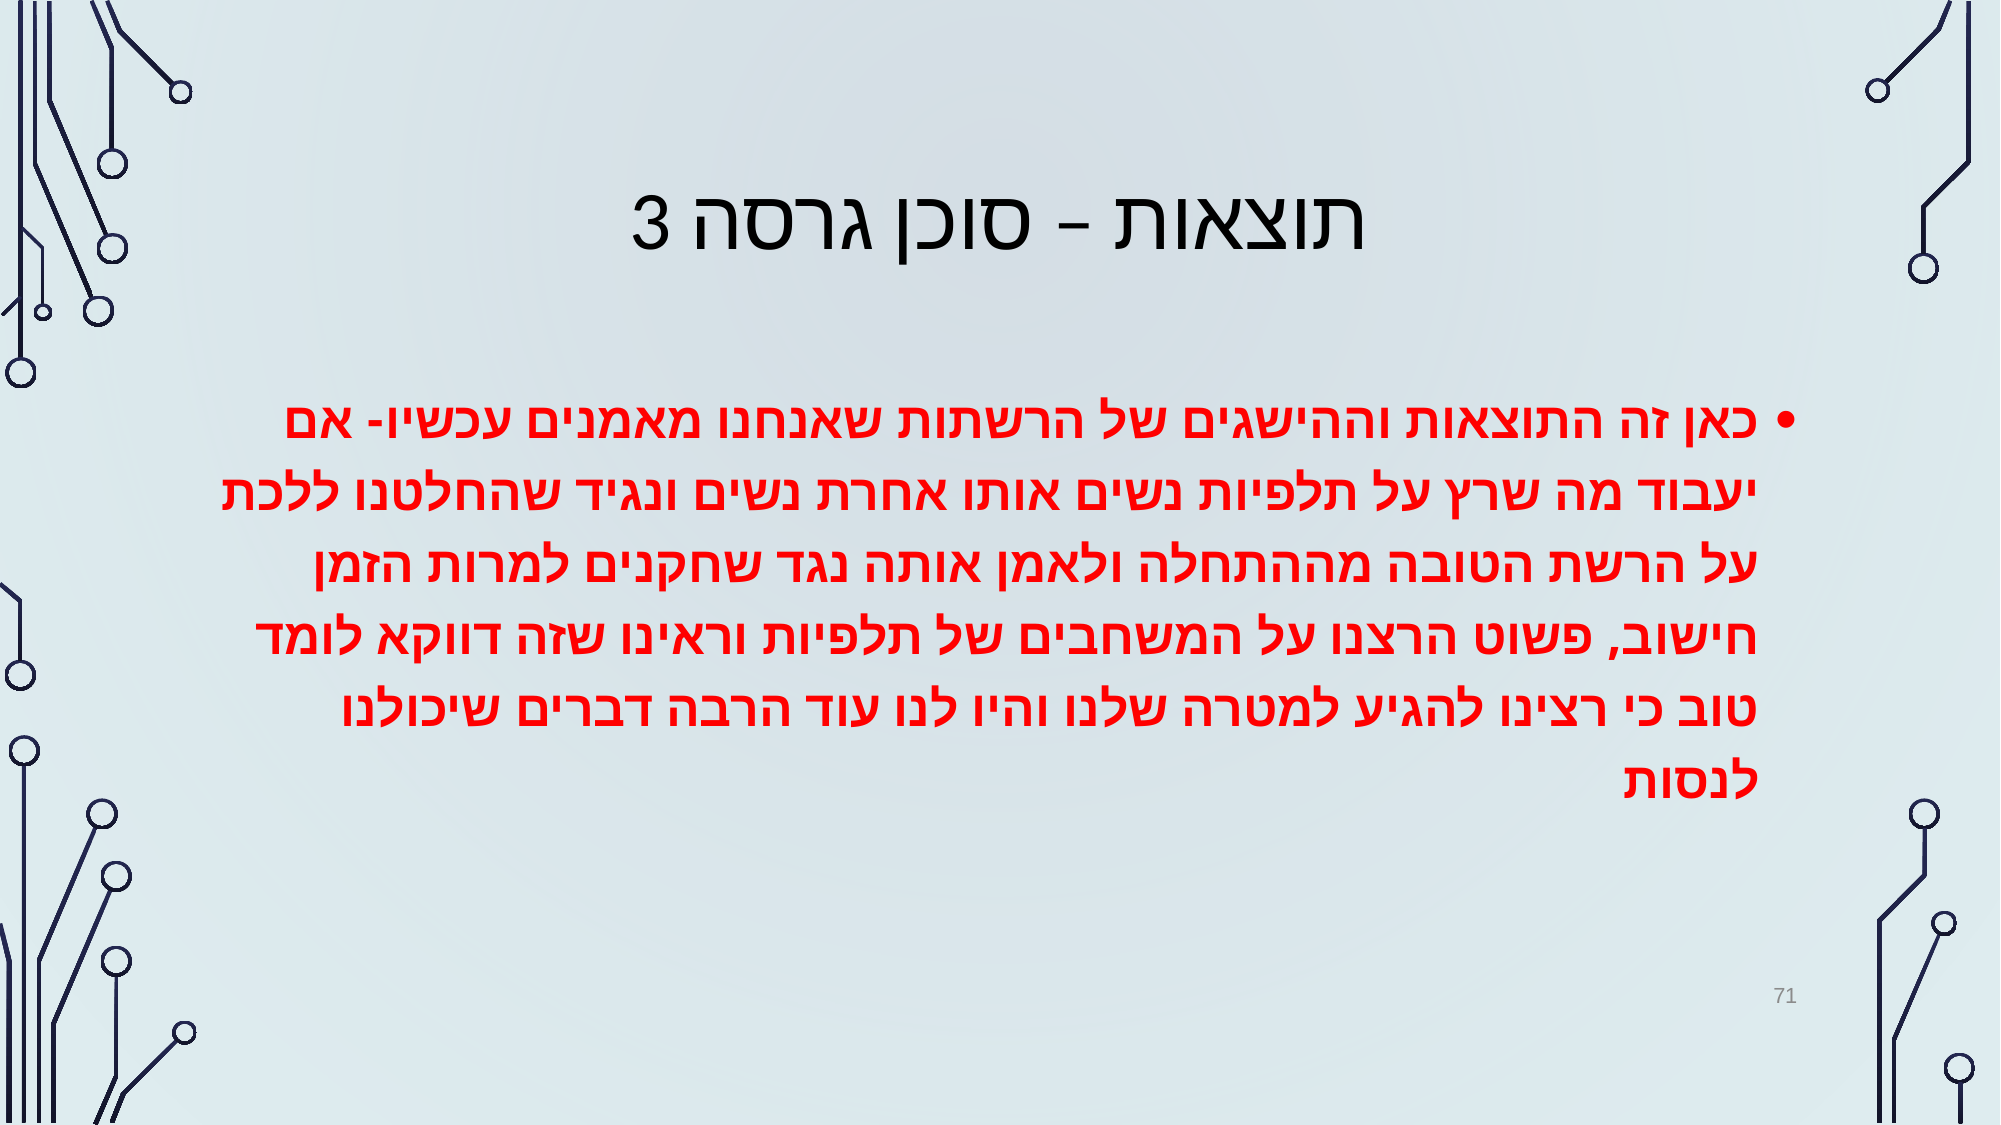

# תוצאות – סוכן גרסה 3
כאן זה התוצאות וההישגים של הרשתות שאנחנו מאמנים עכשיו- אם יעבוד מה שרץ על תלפיות נשים אותו אחרת נשים ונגיד שהחלטנו ללכת על הרשת הטובה מההתחלה ולאמן אותה נגד שחקנים למרות הזמן חישוב, פשוט הרצנו על המשחבים של תלפיות וראינו שזה דווקא לומד טוב כי רצינו להגיע למטרה שלנו והיו לנו עוד הרבה דברים שיכולנו לנסות

71